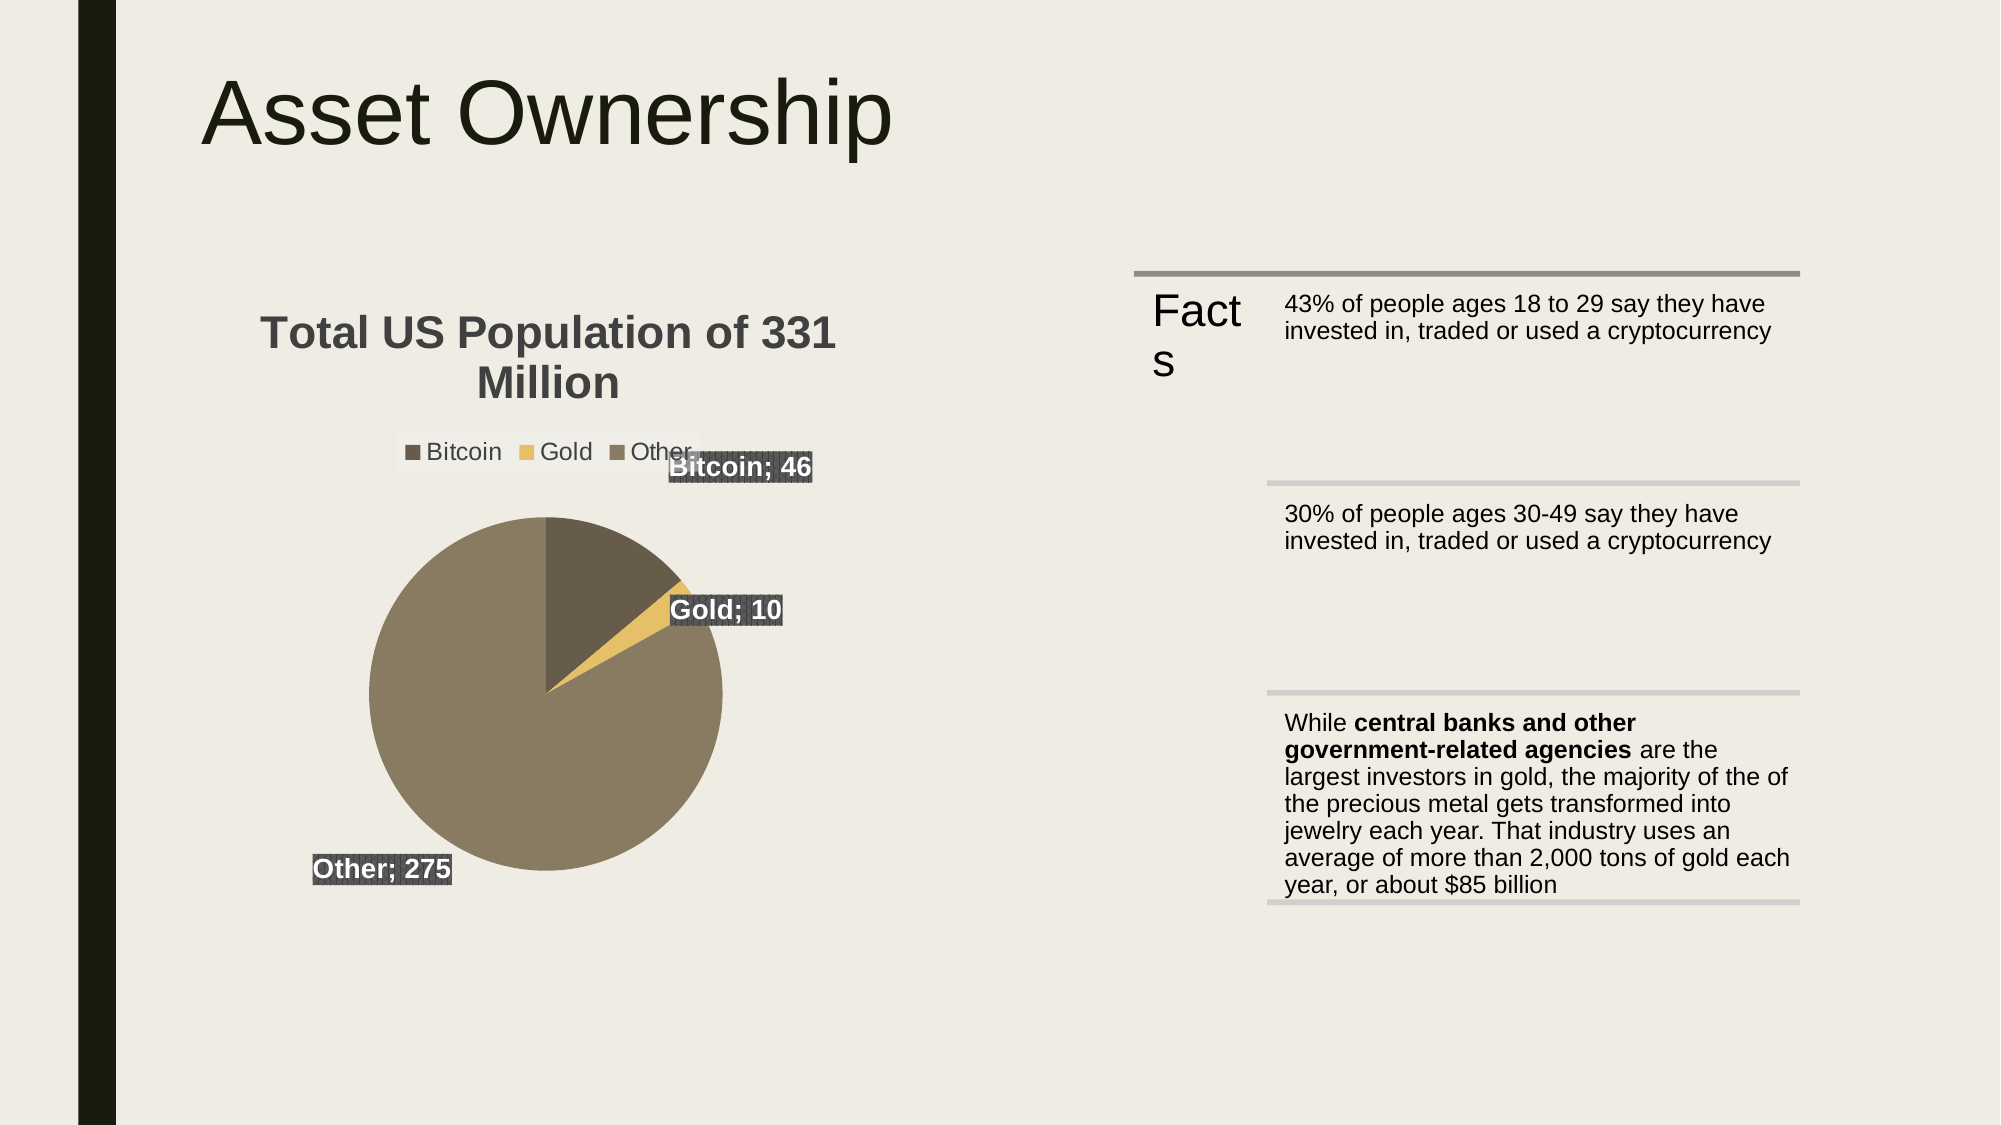

# Asset Ownership
Facts
43% of people ages 18 to 29 say they have invested in, traded or used a cryptocurrency
30% of people ages 30-49 say they have invested in, traded or used a cryptocurrency
While central banks and other government-related agencies are the largest investors in gold, the majority of the of the precious metal gets transformed into jewelry each year. That industry uses an average of more than 2,000 tons of gold each year, or about $85 billion

### Chart: Total US Population of 331 Million

| Category | Total Population |
|---|---|
| Bitcoin | 46.0 |
| Gold | 10.0 |
| Other | 275.0 |